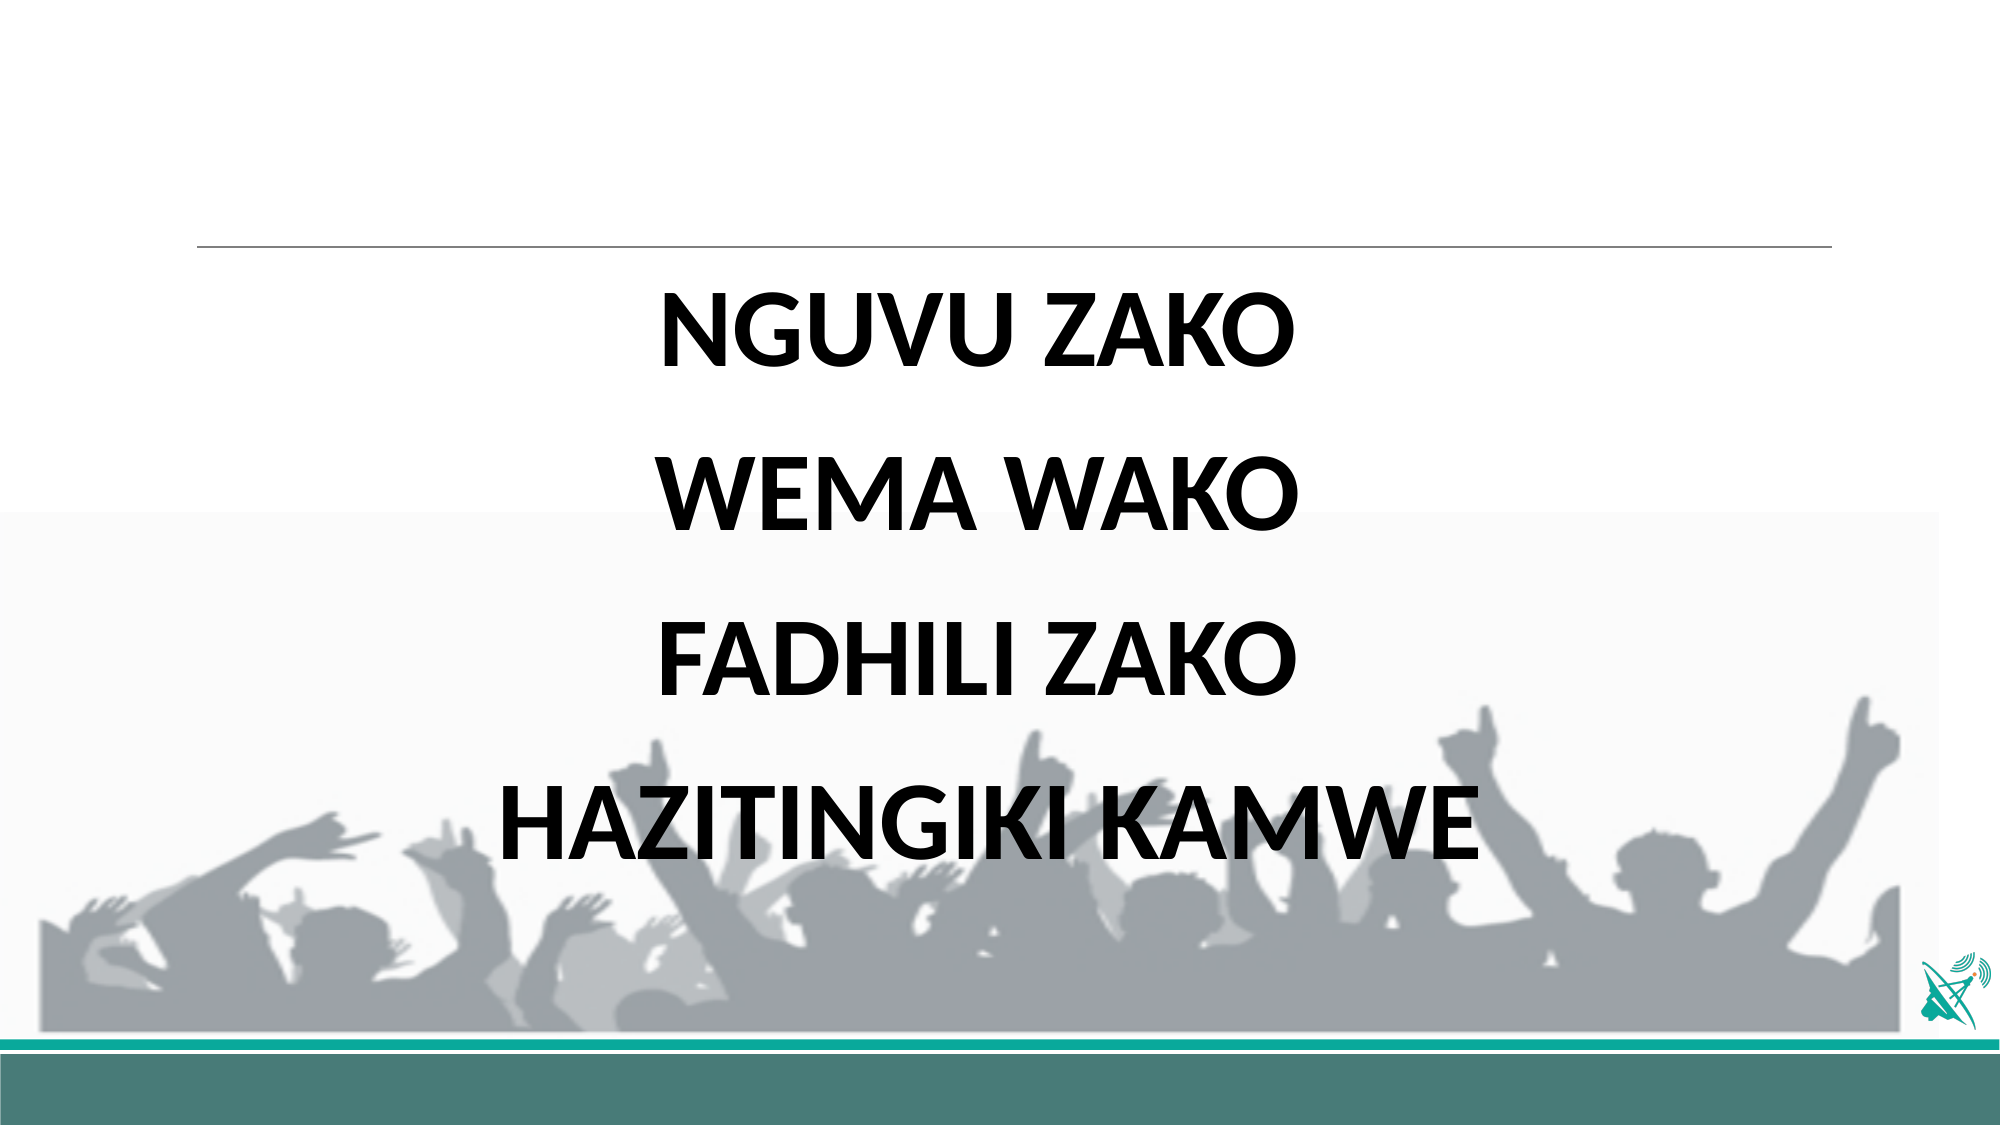

NGUVU ZAKO
WEMA WAKO
FADHILI ZAKO
HAZITINGIKI KAMWE